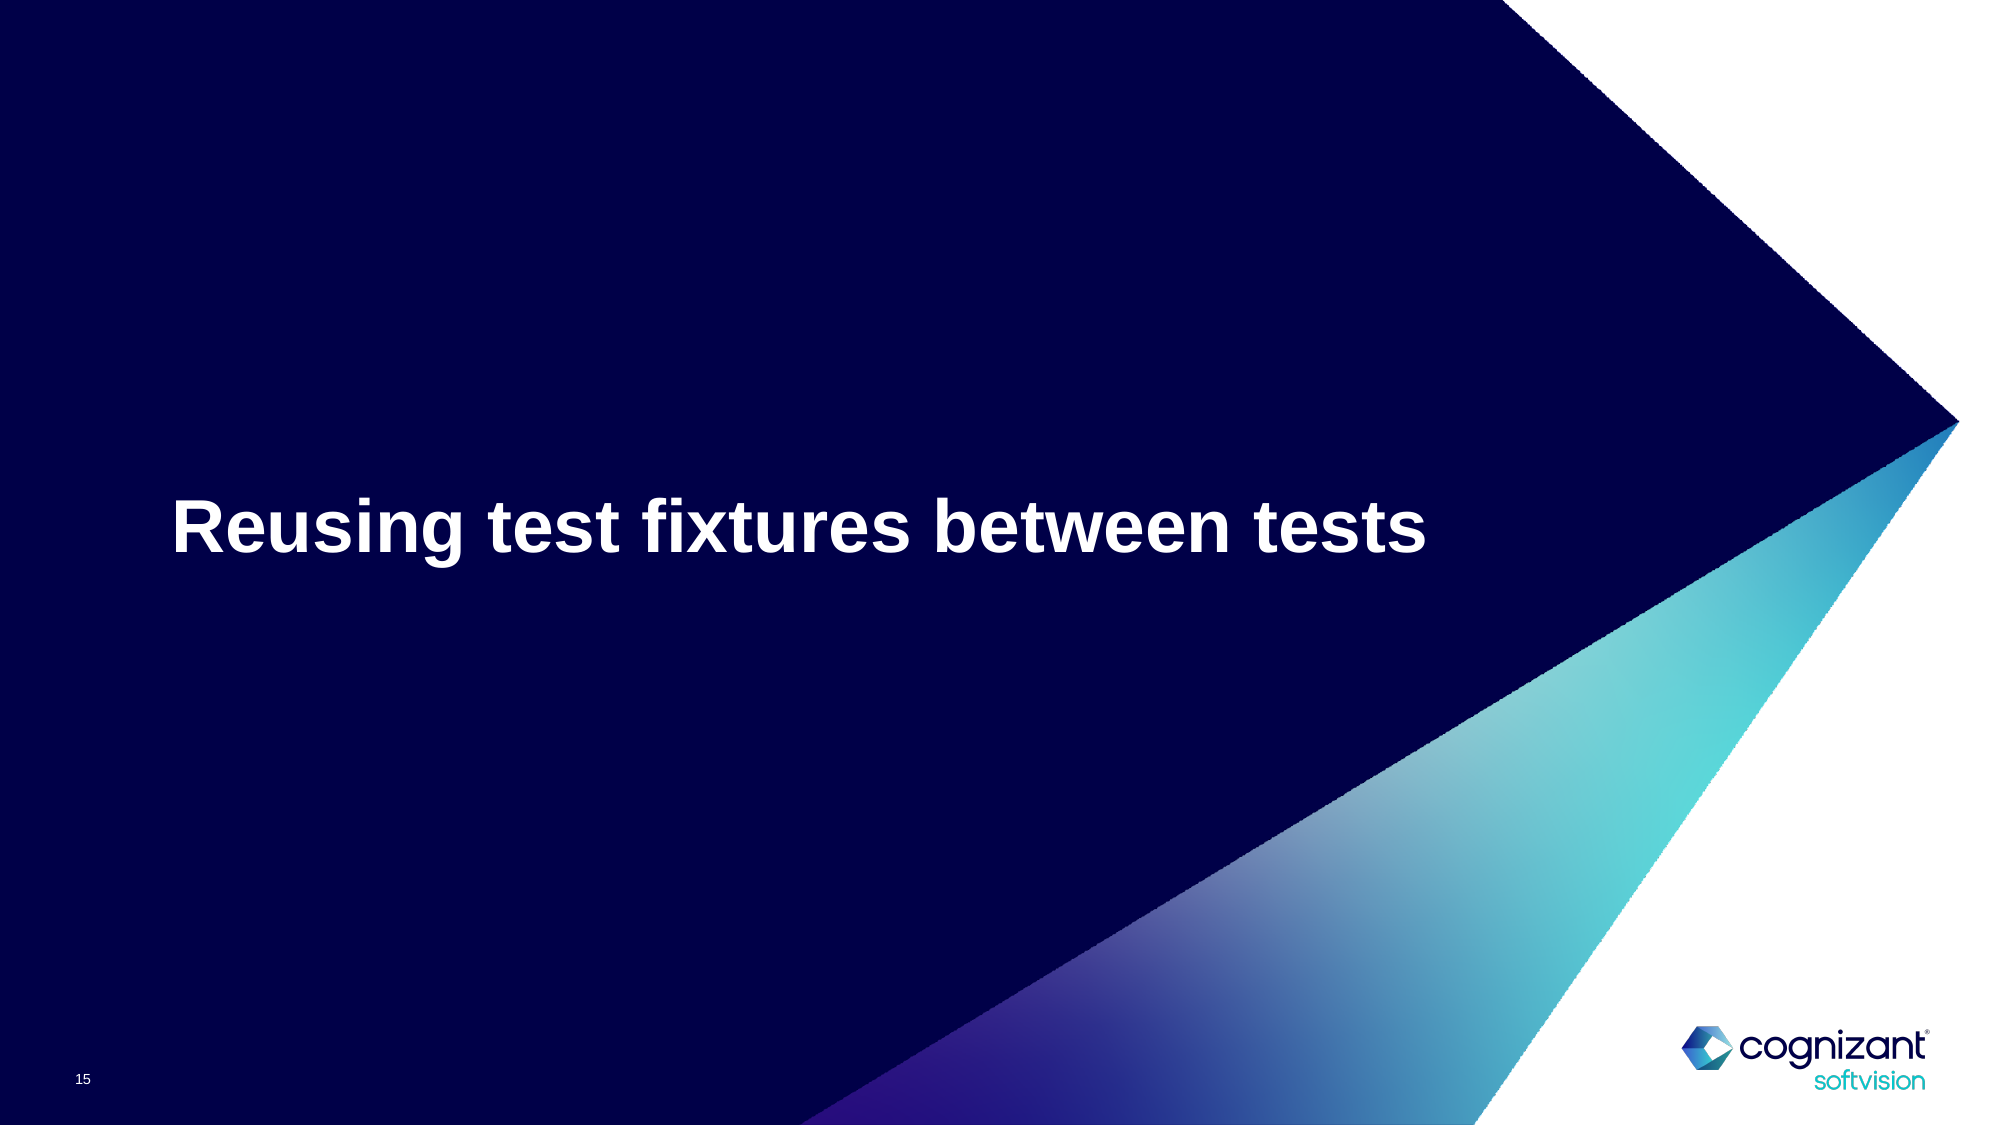

# Reusing test fixtures between tests
15